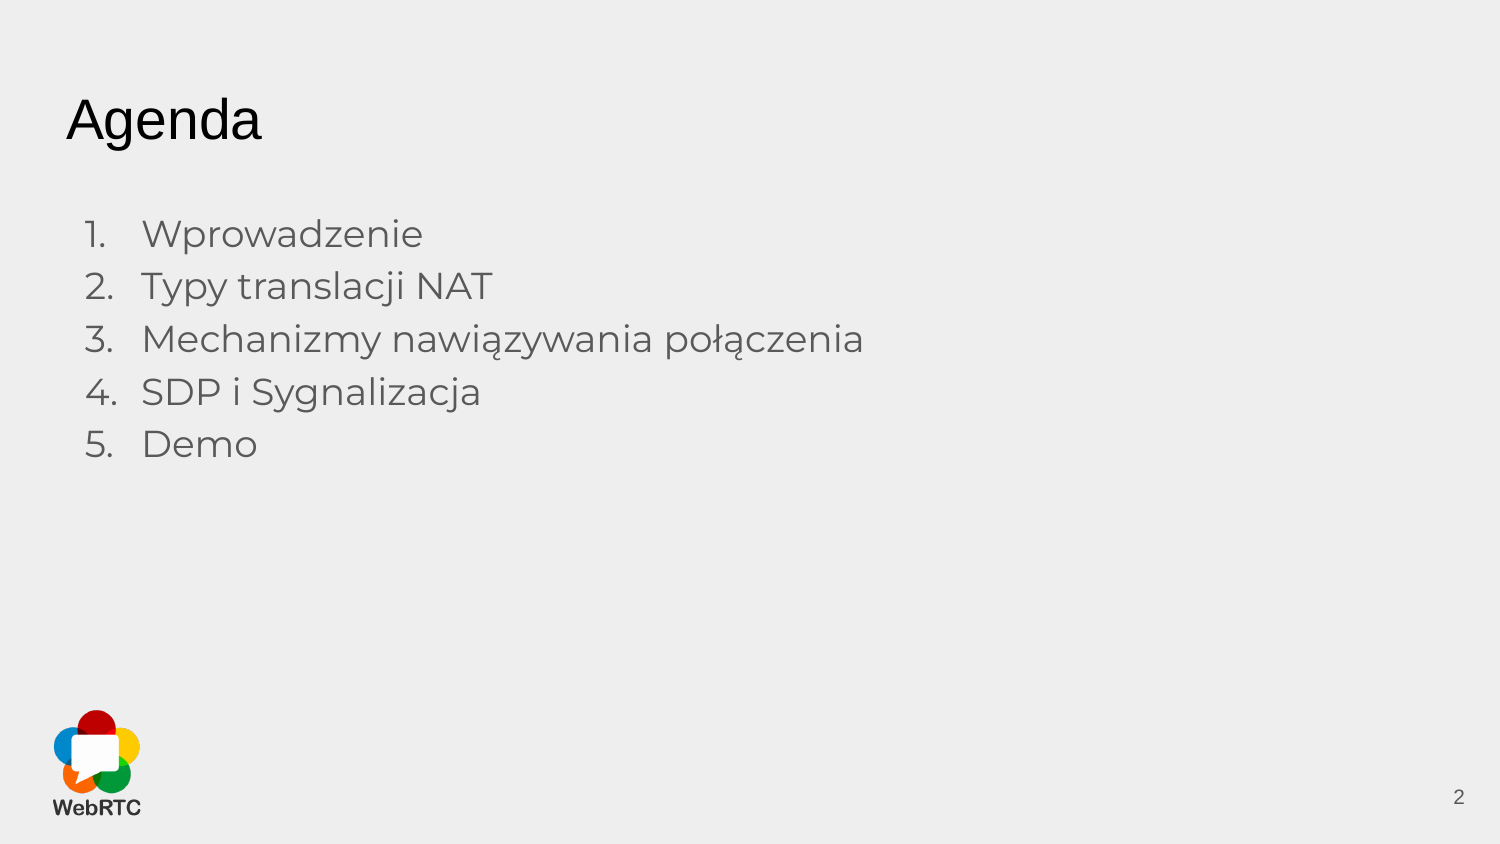

# Agenda
Wprowadzenie
Typy translacji NAT
Mechanizmy nawiązywania połączenia
SDP i Sygnalizacja
Demo
2